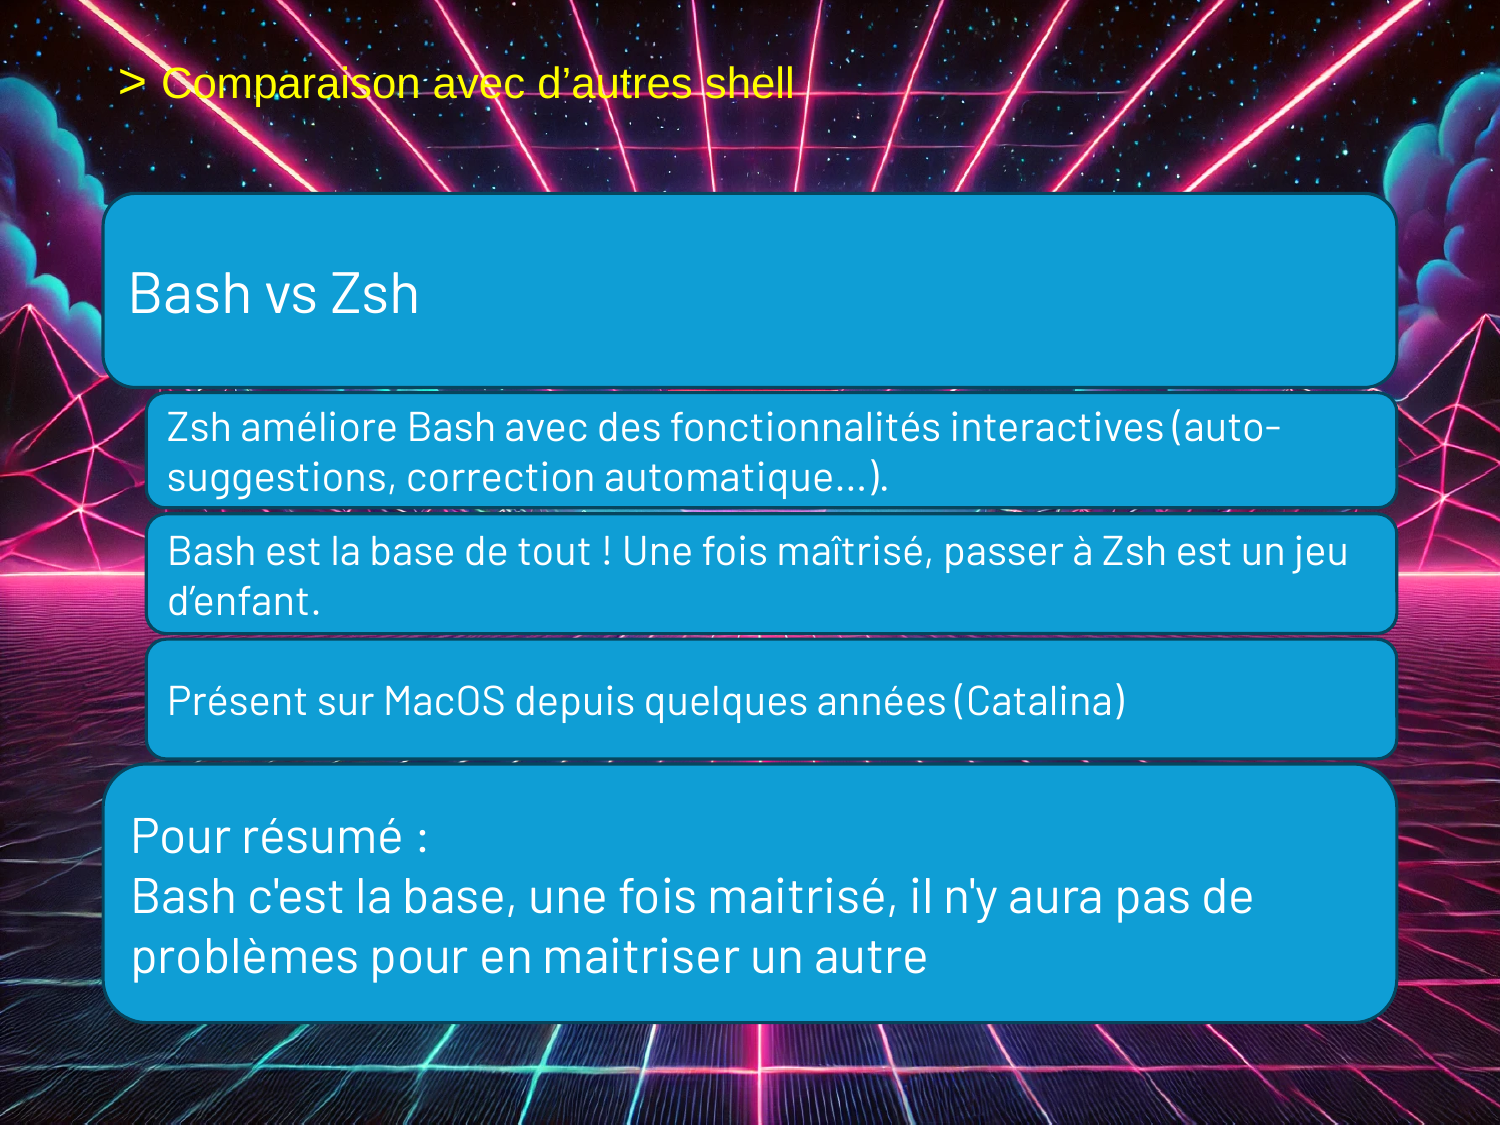

> Comparaison avec d’autres shell
Bash vs Zsh
Zsh améliore Bash avec des fonctionnalités interactives (auto-suggestions, correction automatique…).

Bash est la base de tout ! Une fois maîtrisé, passer à Zsh est un jeu d’enfant.
Présent sur MacOS depuis quelques années (Catalina)
Pour résumé :
Bash c'est la base, une fois maitrisé, il n'y aura pas de problèmes pour en maitriser un autre